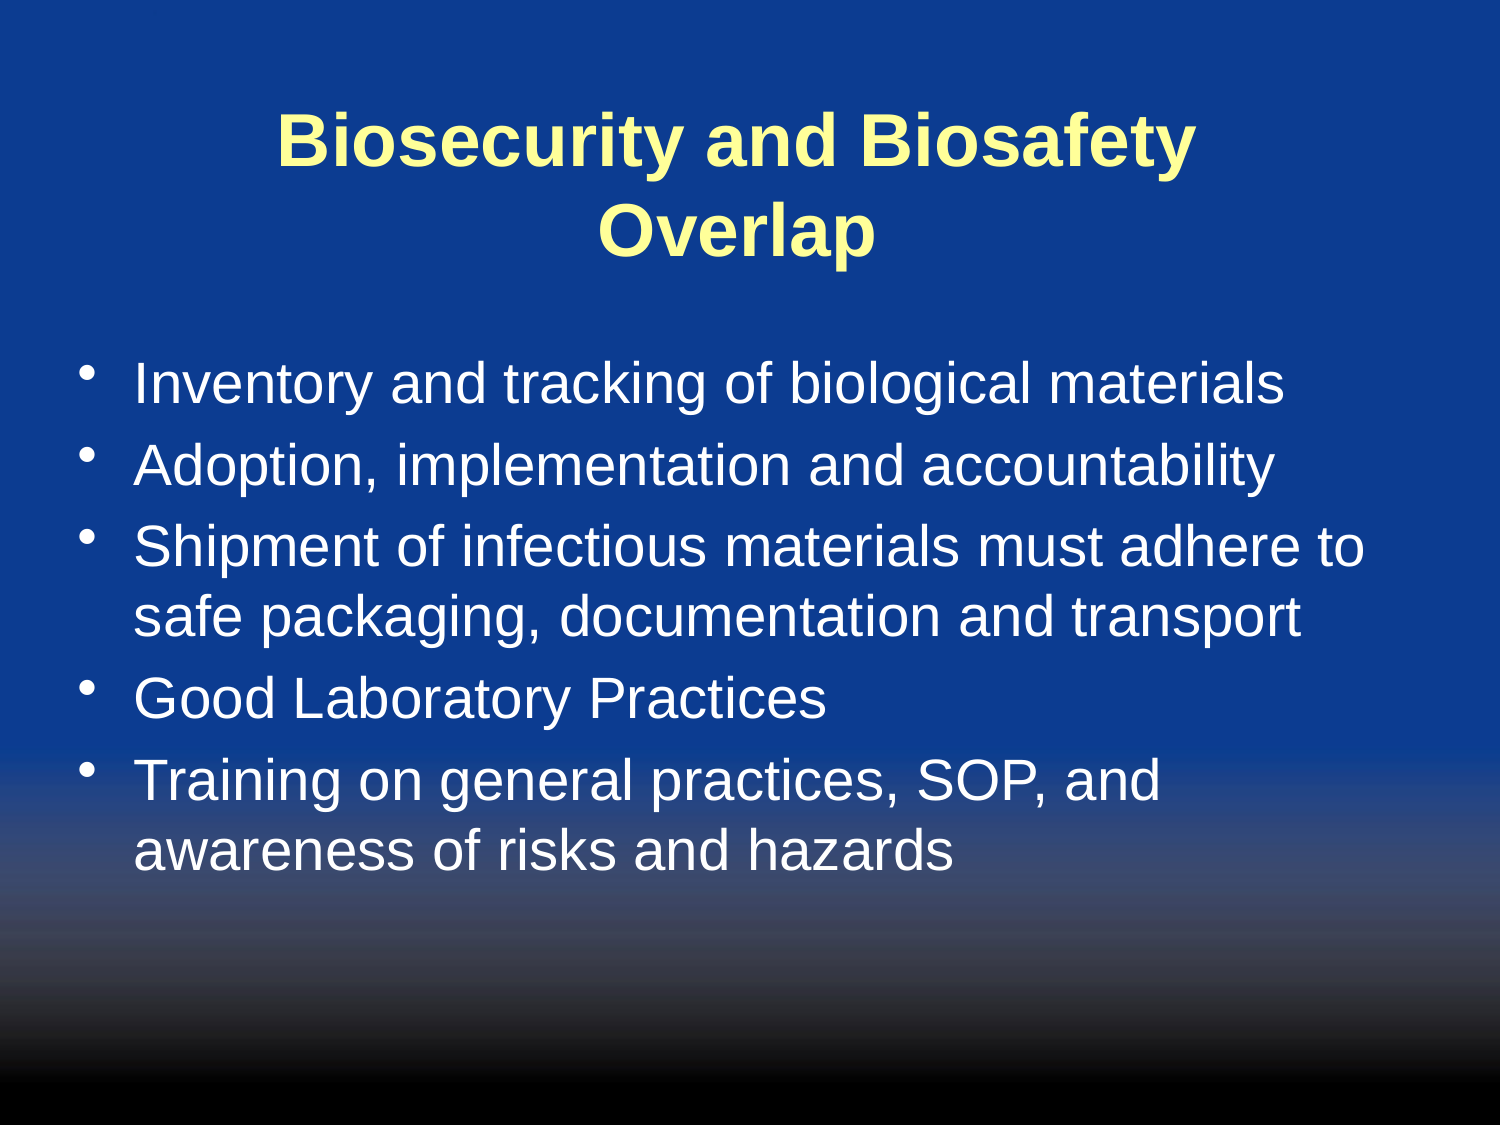

# Biosecurity and Biosafety Overlap
Inventory and tracking of biological materials
Adoption, implementation and accountability
Shipment of infectious materials must adhere to safe packaging, documentation and transport
Good Laboratory Practices
Training on general practices, SOP, and awareness of risks and hazards